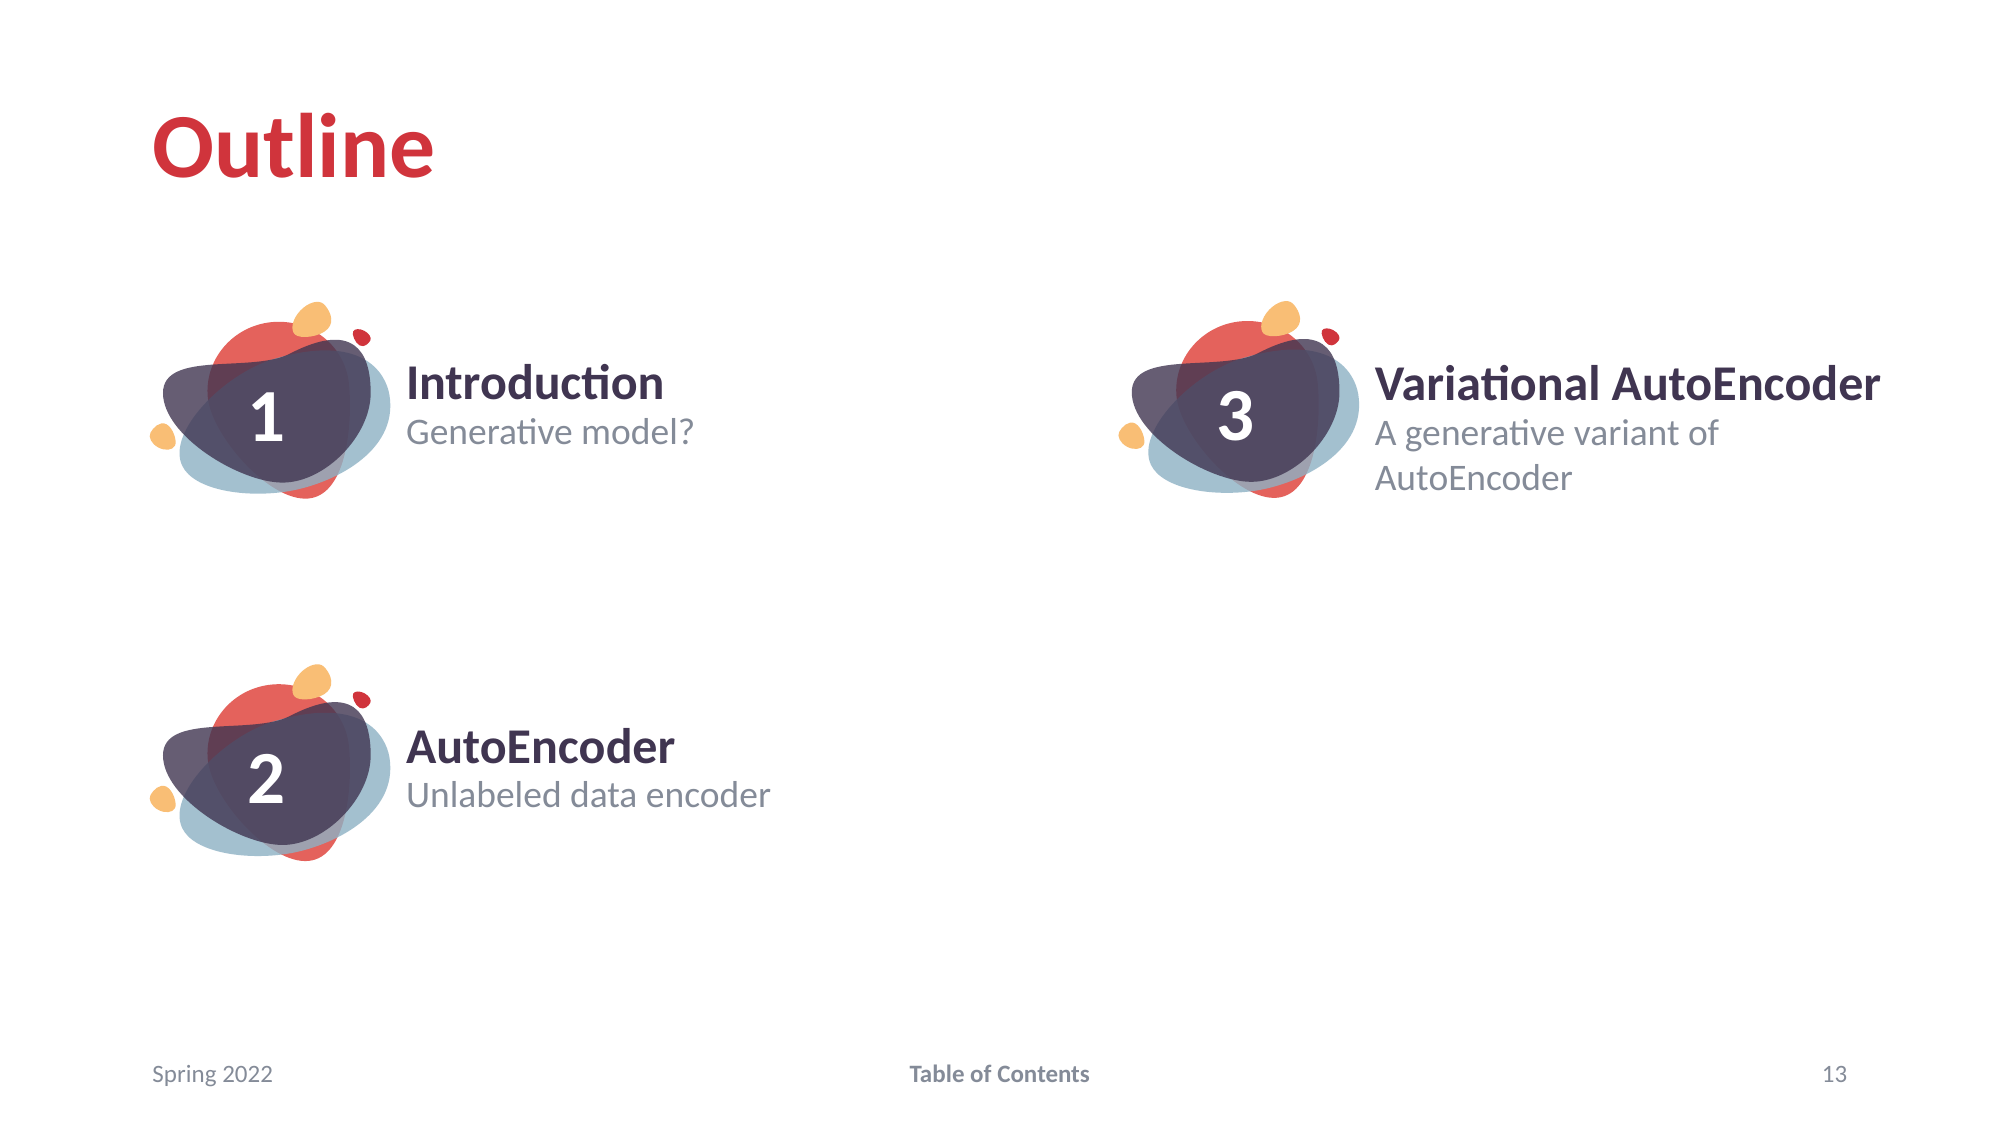

# Outline

3

Variational AutoEncoder
A generative variant of AutoEncoder

1

Introduction
Generative model?

2

AutoEncoder
Unlabeled data encoder
Spring 2022
Table of Contents
13